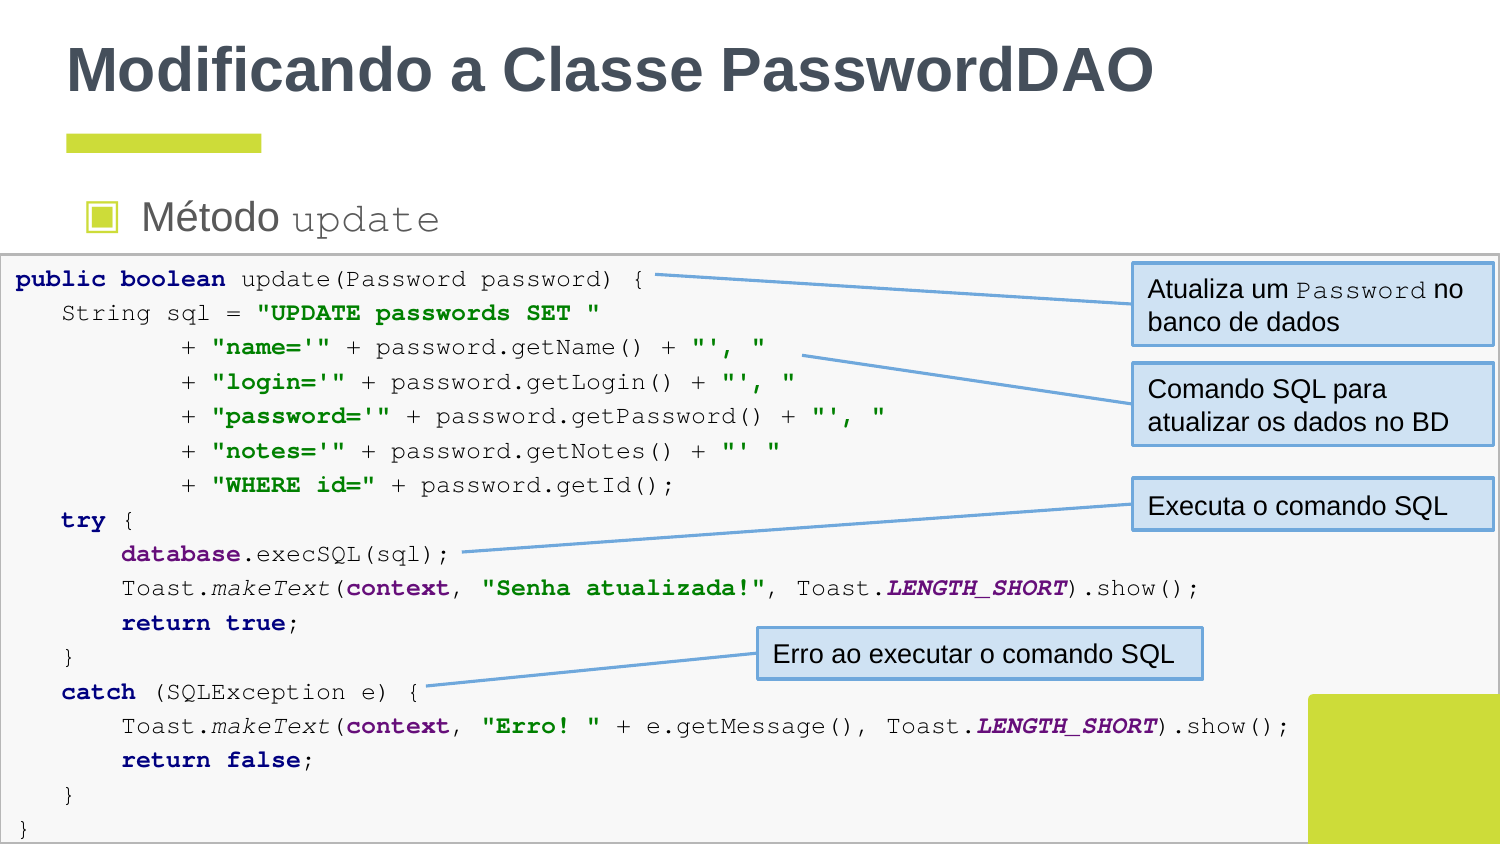

# Modificando a Classe PasswordDAO
Método update
public boolean update(Password password) {
   String sql = "UPDATE passwords SET "
           + "name='" + password.getName() + "', "
           + "login='" + password.getLogin() + "', "
           + "password='" + password.getPassword() + "', "
           + "notes='" + password.getNotes() + "' "
           + "WHERE id=" + password.getId();
   try {
       database.execSQL(sql);
       Toast.makeText(context, "Senha atualizada!", Toast.LENGTH_SHORT).show();
       return true;
   }
   catch (SQLException e) {
       Toast.makeText(context, "Erro! " + e.getMessage(), Toast.LENGTH_SHORT).show();
       return false;
   }
}
Atualiza um Password no banco de dados
Comando SQL para atualizar os dados no BD
Executa o comando SQL
Erro ao executar o comando SQL

142